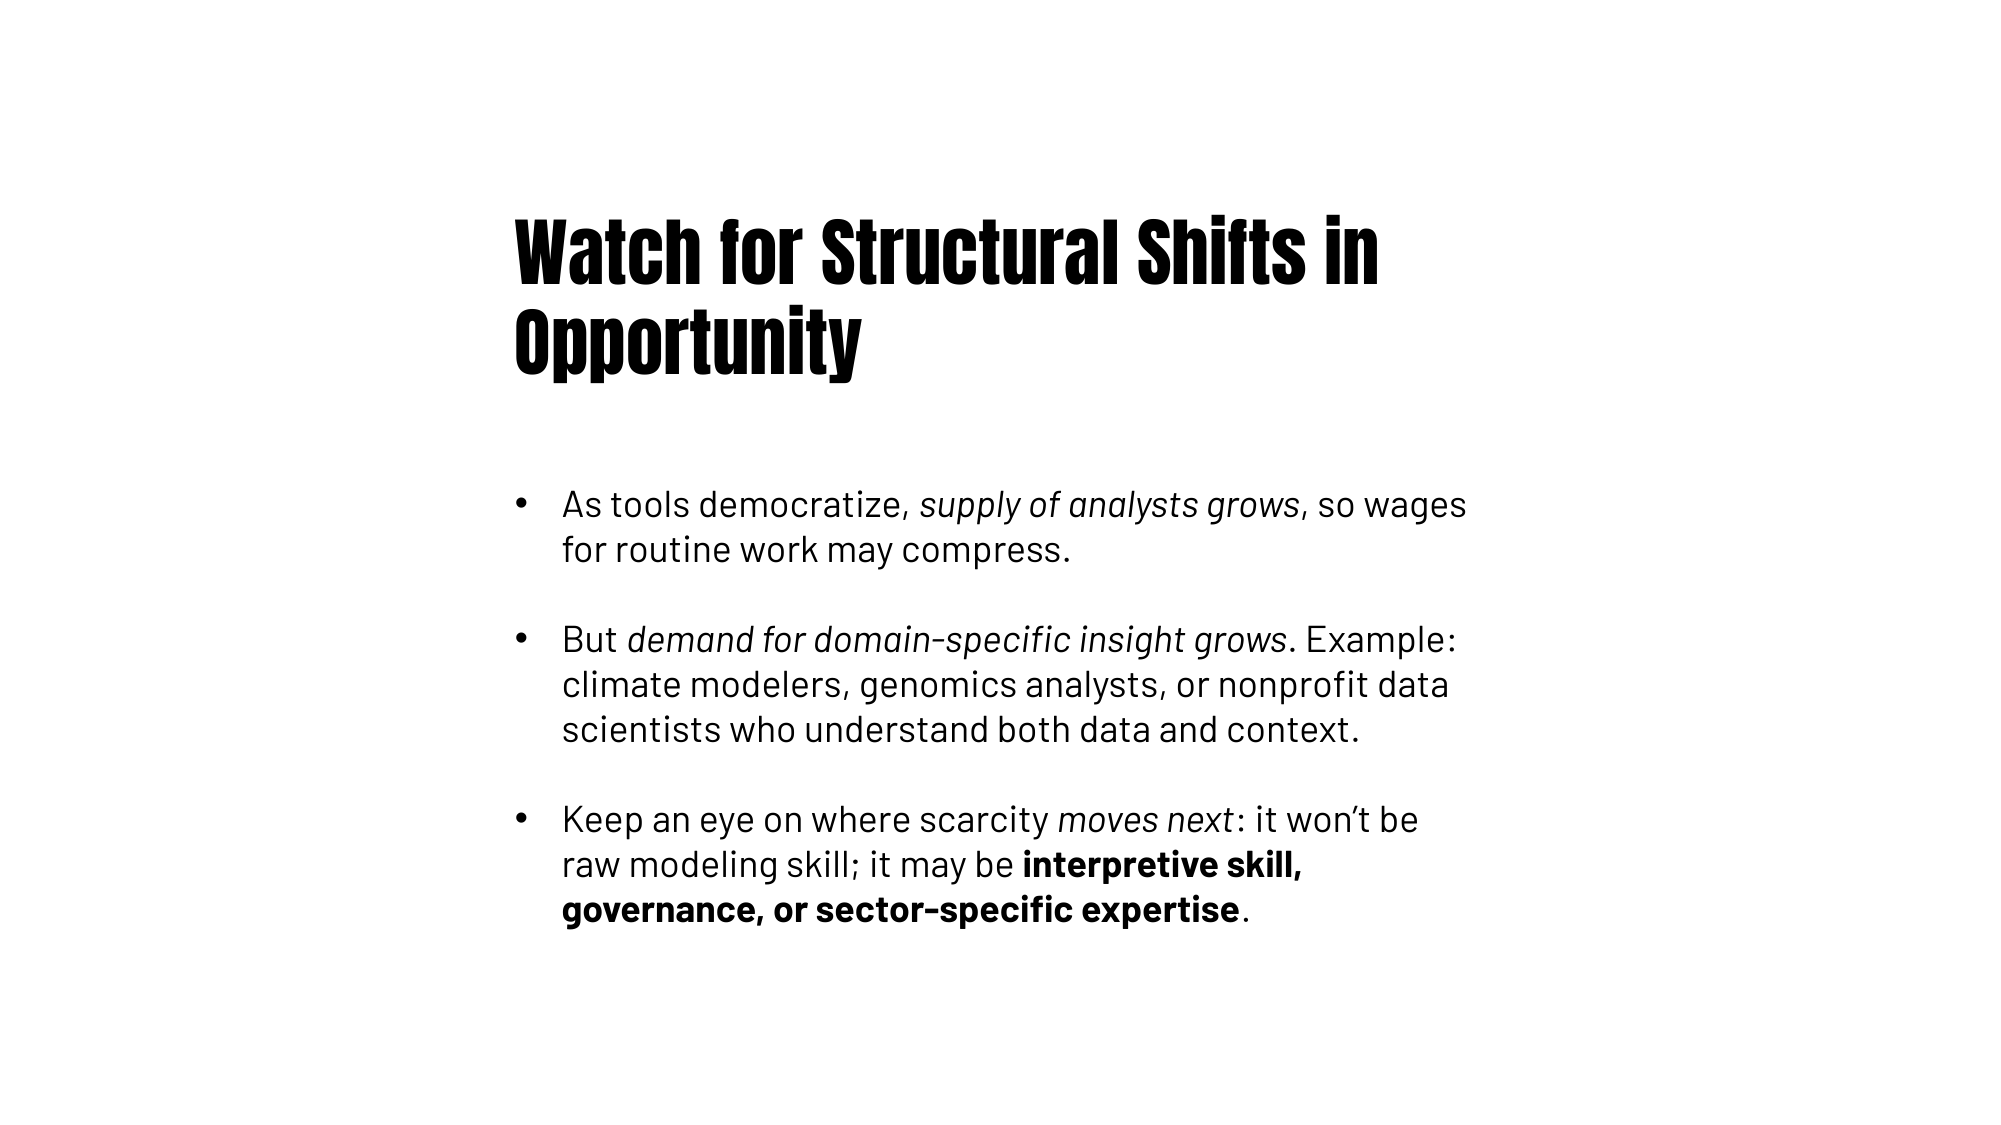

Watch for Structural Shifts in Opportunity

As tools democratize, supply of analysts grows, so wages for routine work may compress.

But demand for domain-specific insight grows. Example: climate modelers, genomics analysts, or nonprofit data scientists who understand both data and context.

Keep an eye on where scarcity moves next: it won’t be raw modeling skill; it may be interpretive skill, governance, or sector-specific expertise.